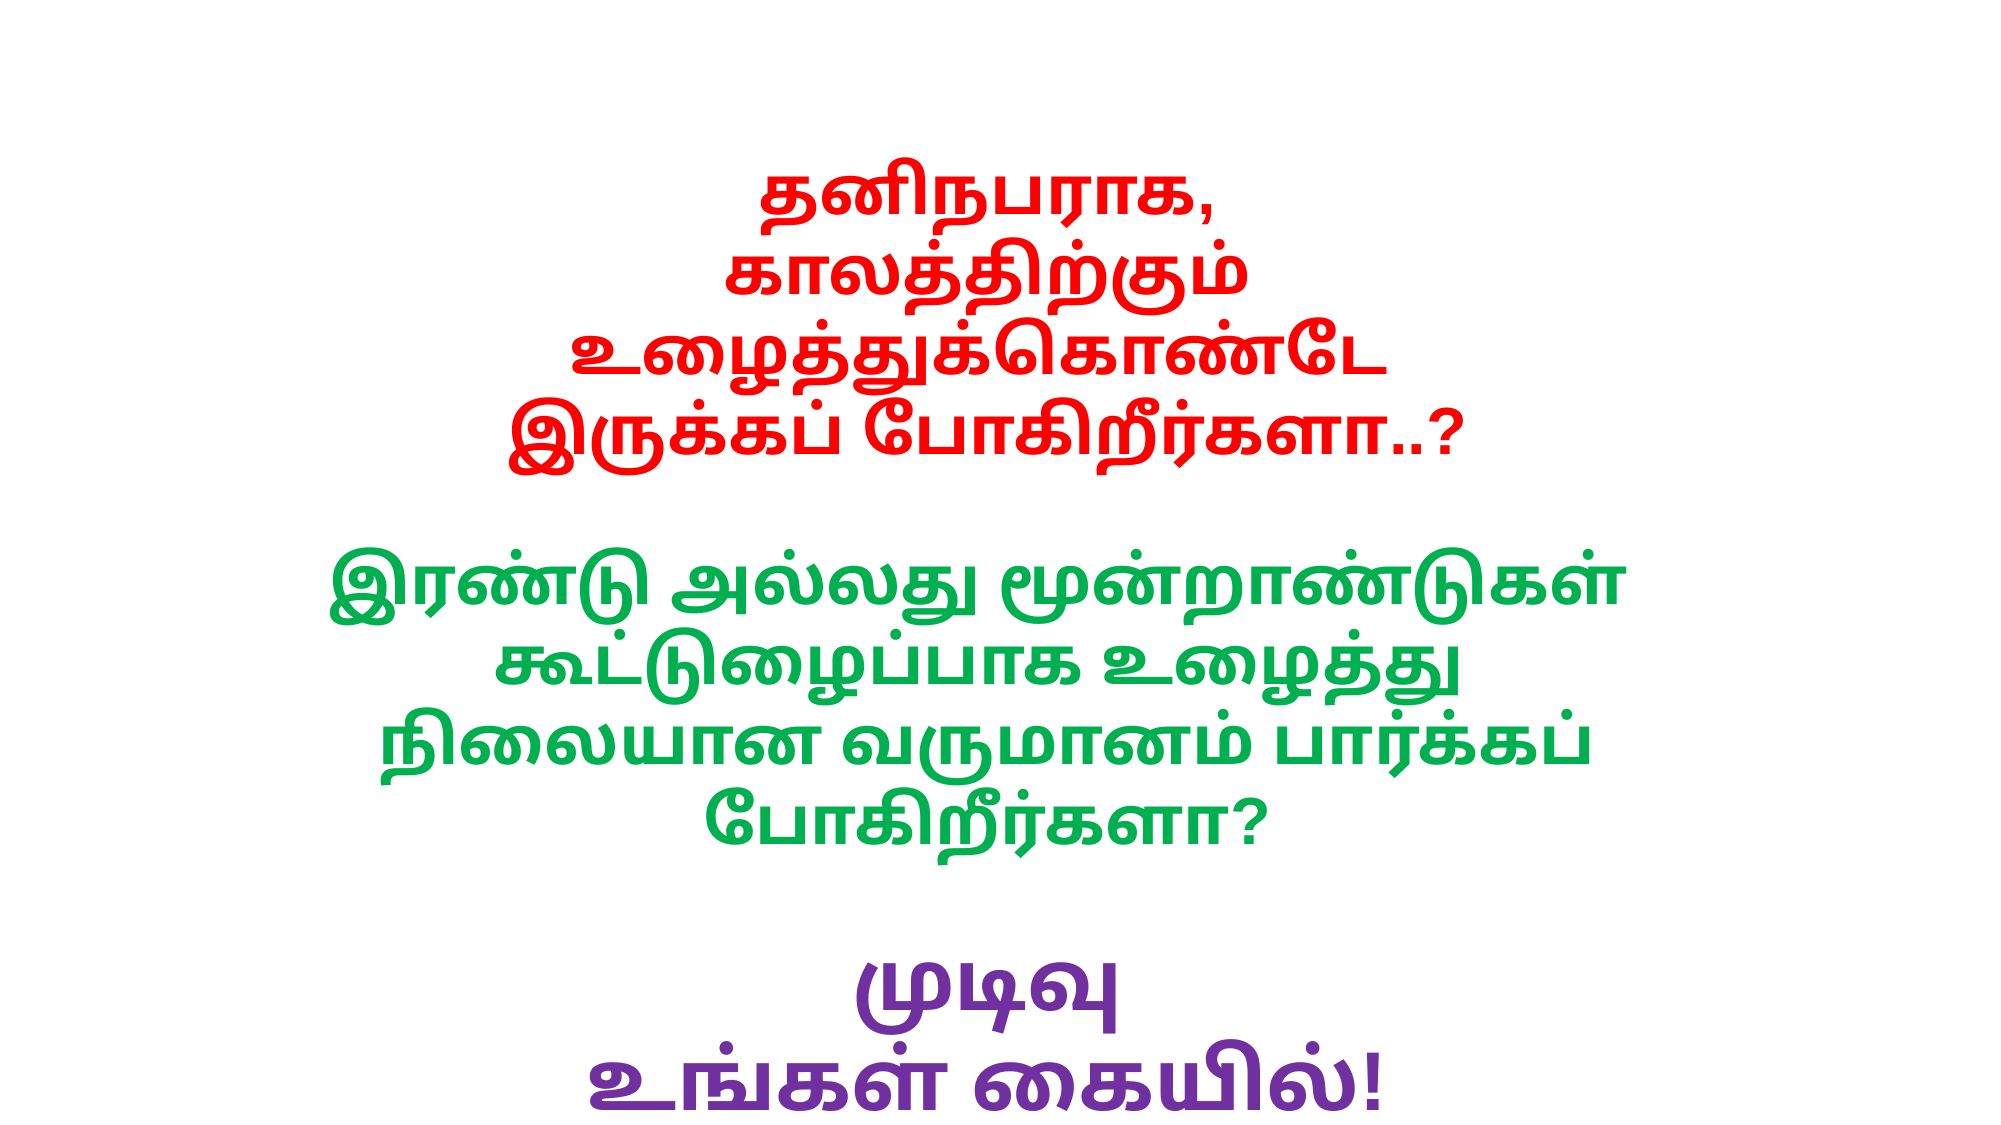

தனிநபராக,
காலத்திற்கும் உழைத்துக்கொண்டே
இருக்கப் போகிறீர்களா..?

இரண்டு அல்லது மூன்றாண்டுகள்
கூட்டுழைப்பாக உழைத்து
நிலையான வருமானம் பார்க்கப் போகிறீர்களா?

முடிவு
உங்கள் கையில்!